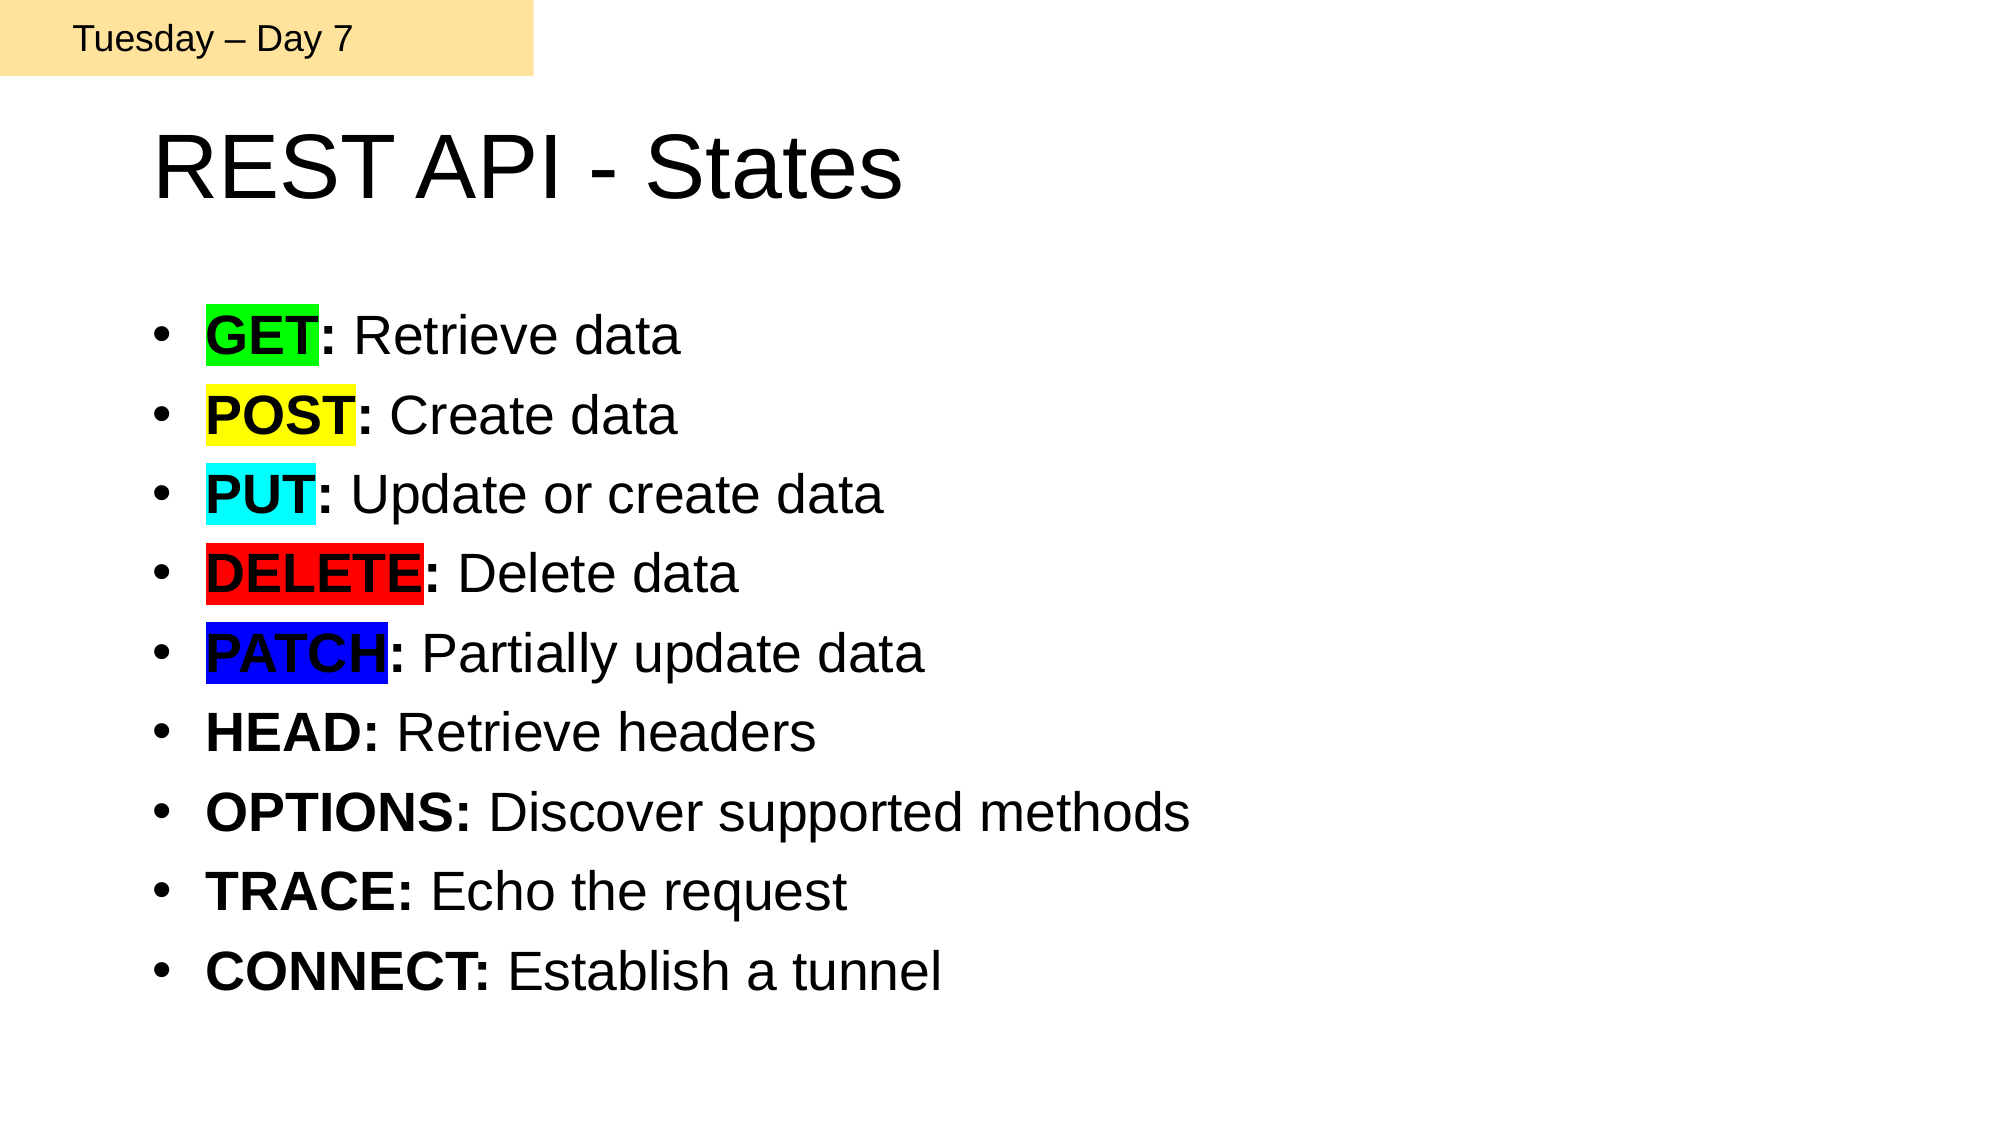

Tuesday – Day 7
# REST API - States
GET: Retrieve data
POST: Create data
PUT: Update or create data
DELETE: Delete data
PATCH: Partially update data
HEAD: Retrieve headers
OPTIONS: Discover supported methods
TRACE: Echo the request
CONNECT: Establish a tunnel